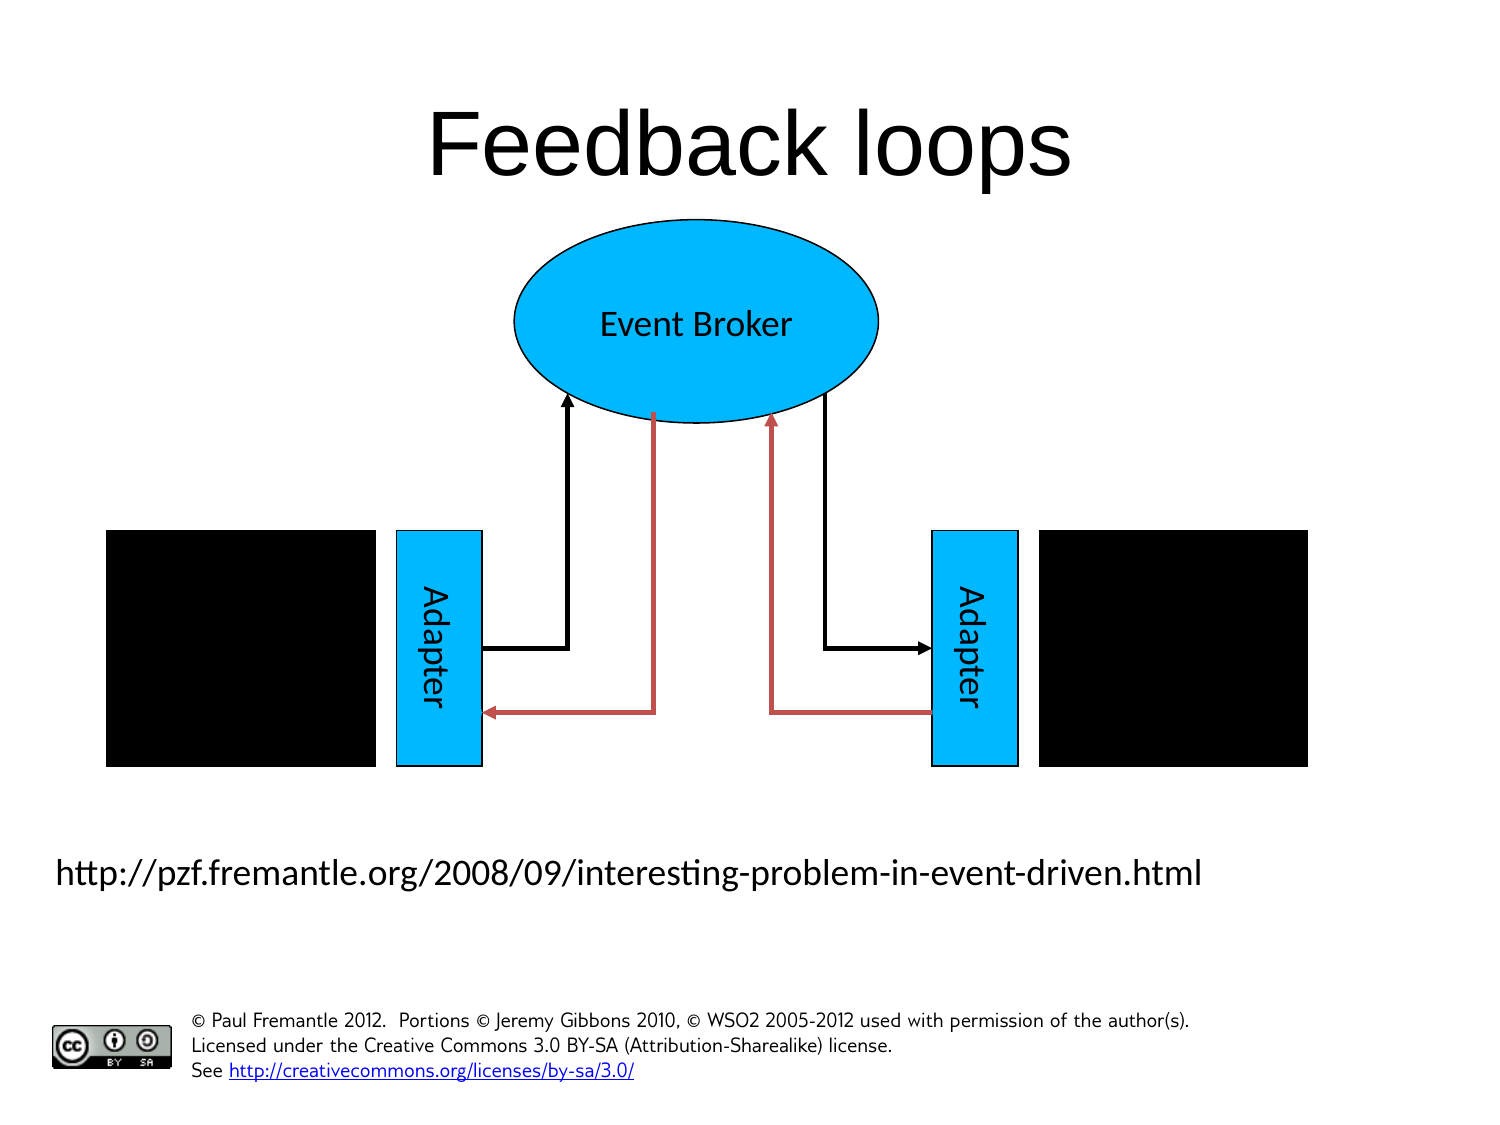

# Feedback loops
Event Broker

Black
Box
system
Adapter
Adapter
Black
Box
system

http://pzf.fremantle.org/2008/09/interesting-problem-in-event-driven.html